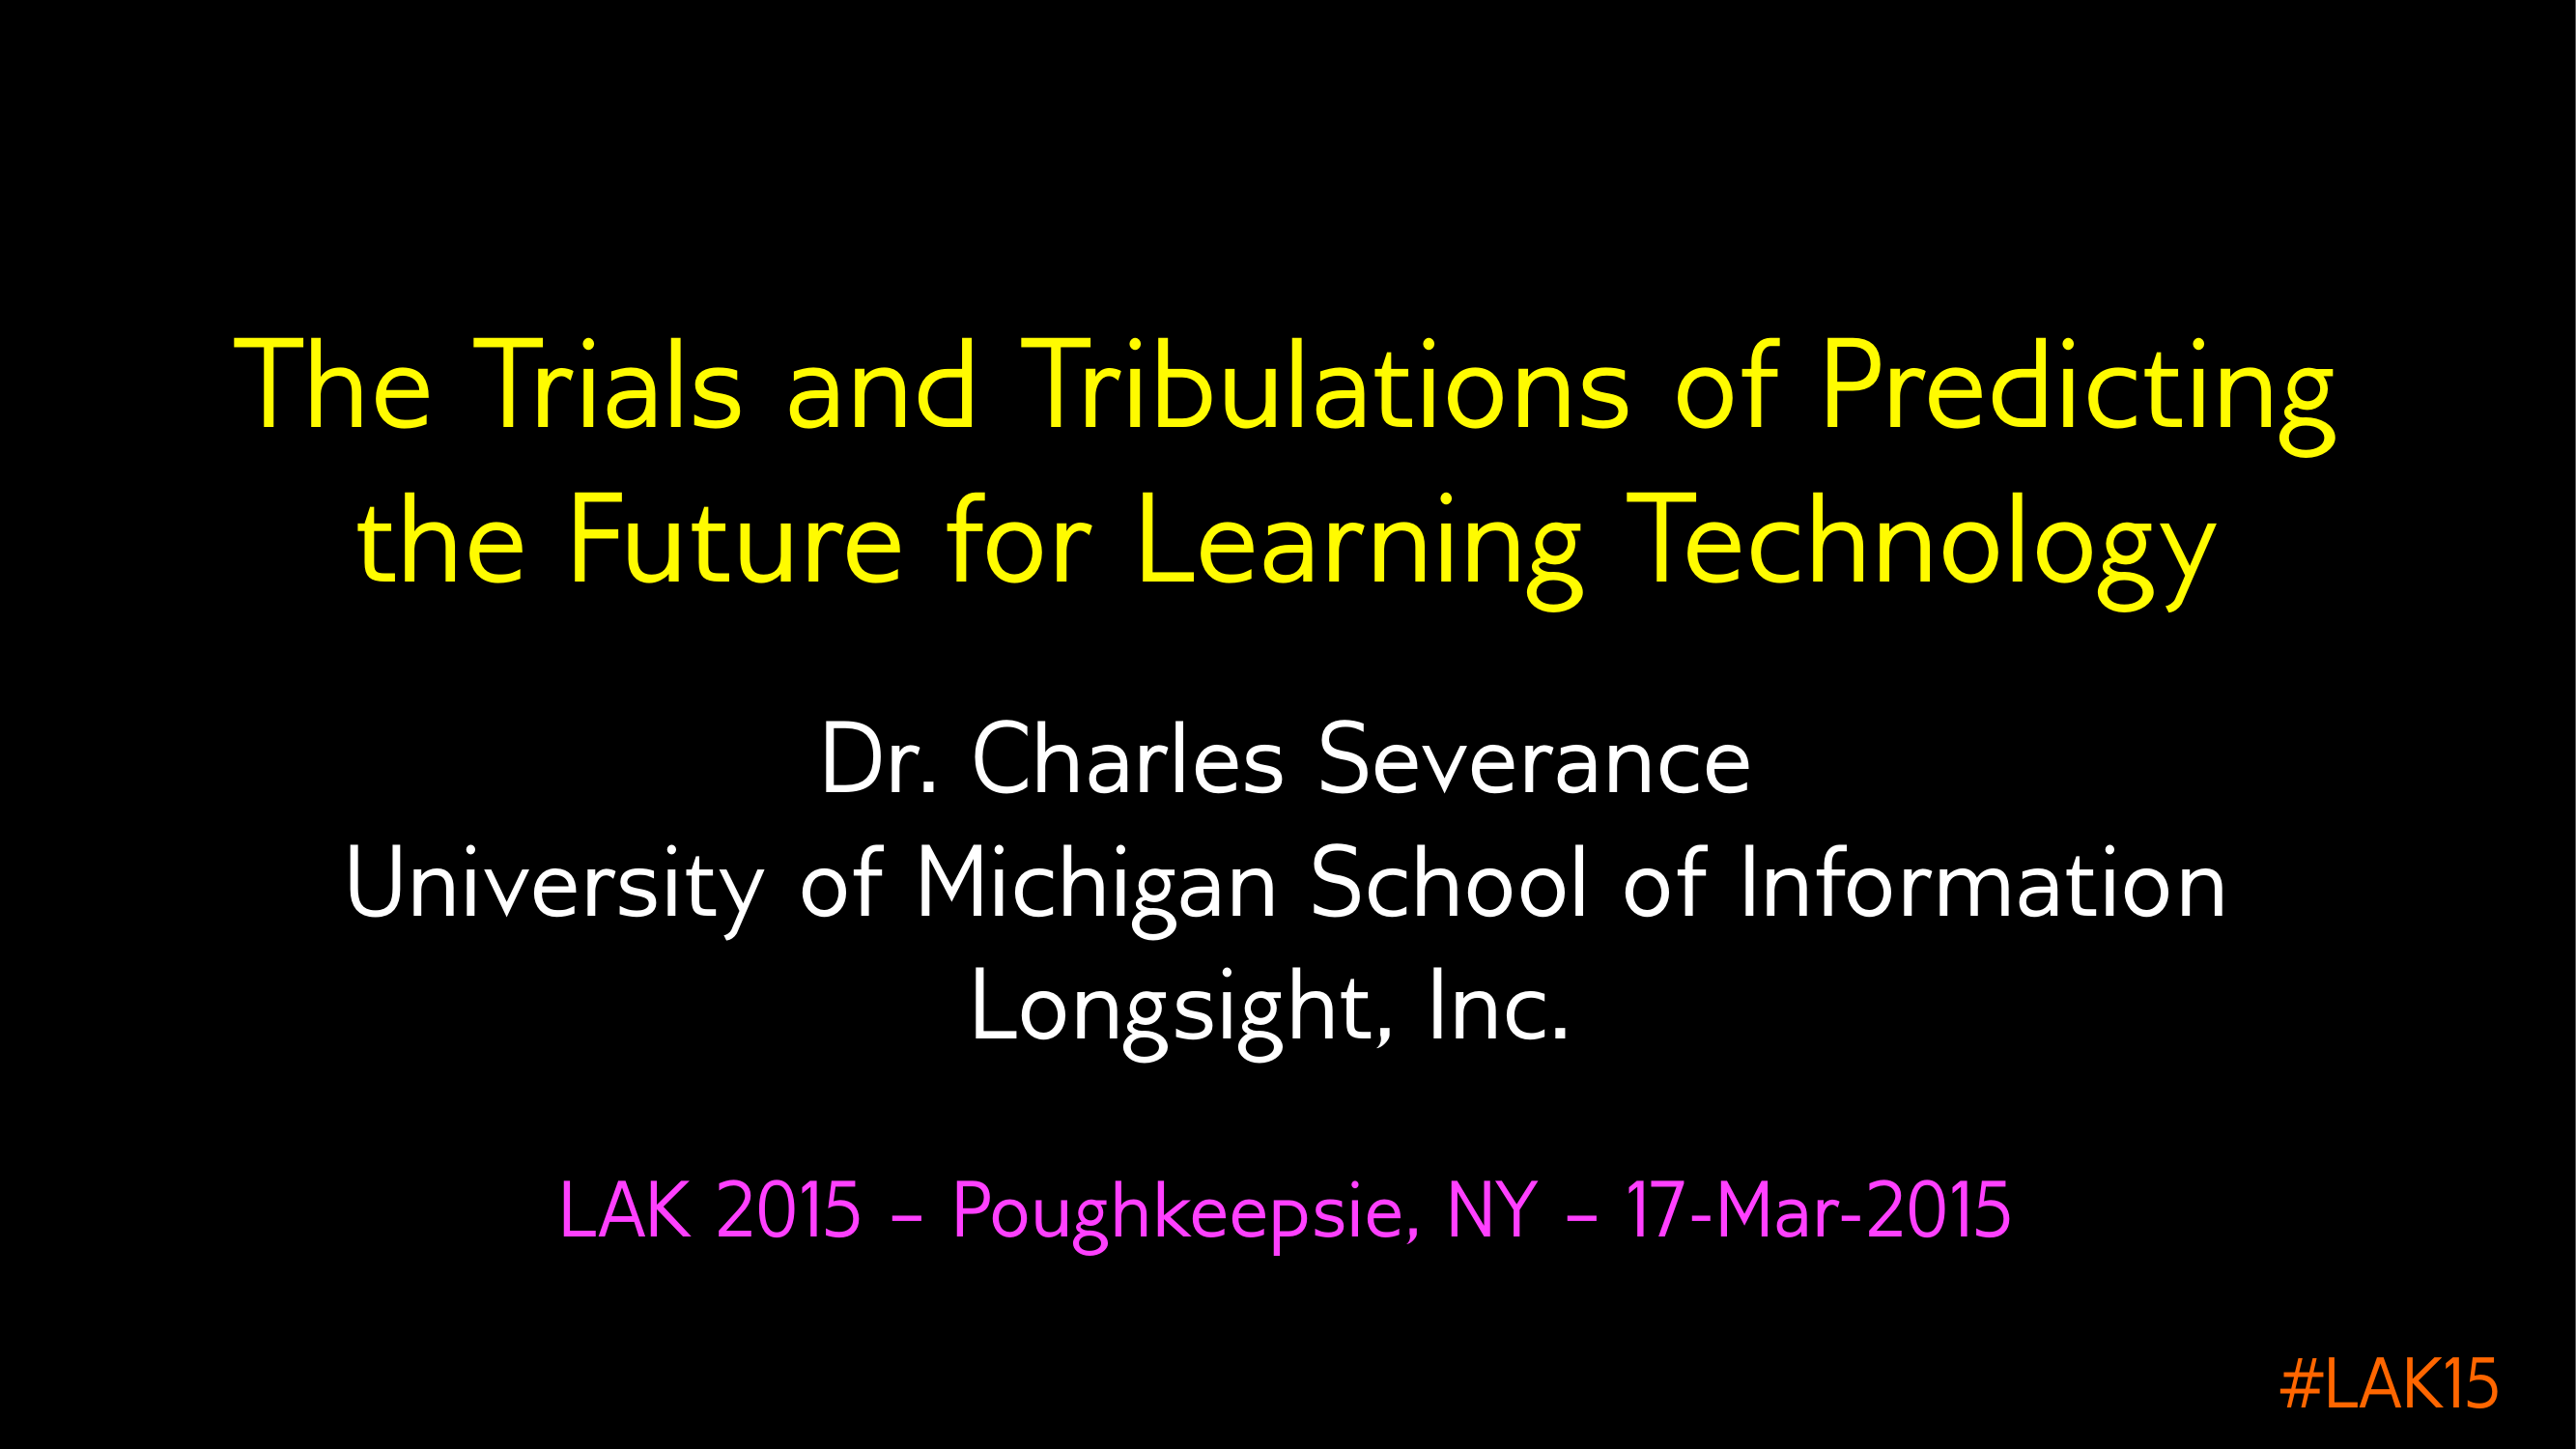

# The Trials and Tribulations of Predicting the Future for Learning Technology
Dr. Charles Severance
University of Michigan School of Information
Longsight, Inc.

LAK 2015 – Poughkeepsie, NY – 17-Mar-2015
#LAK15